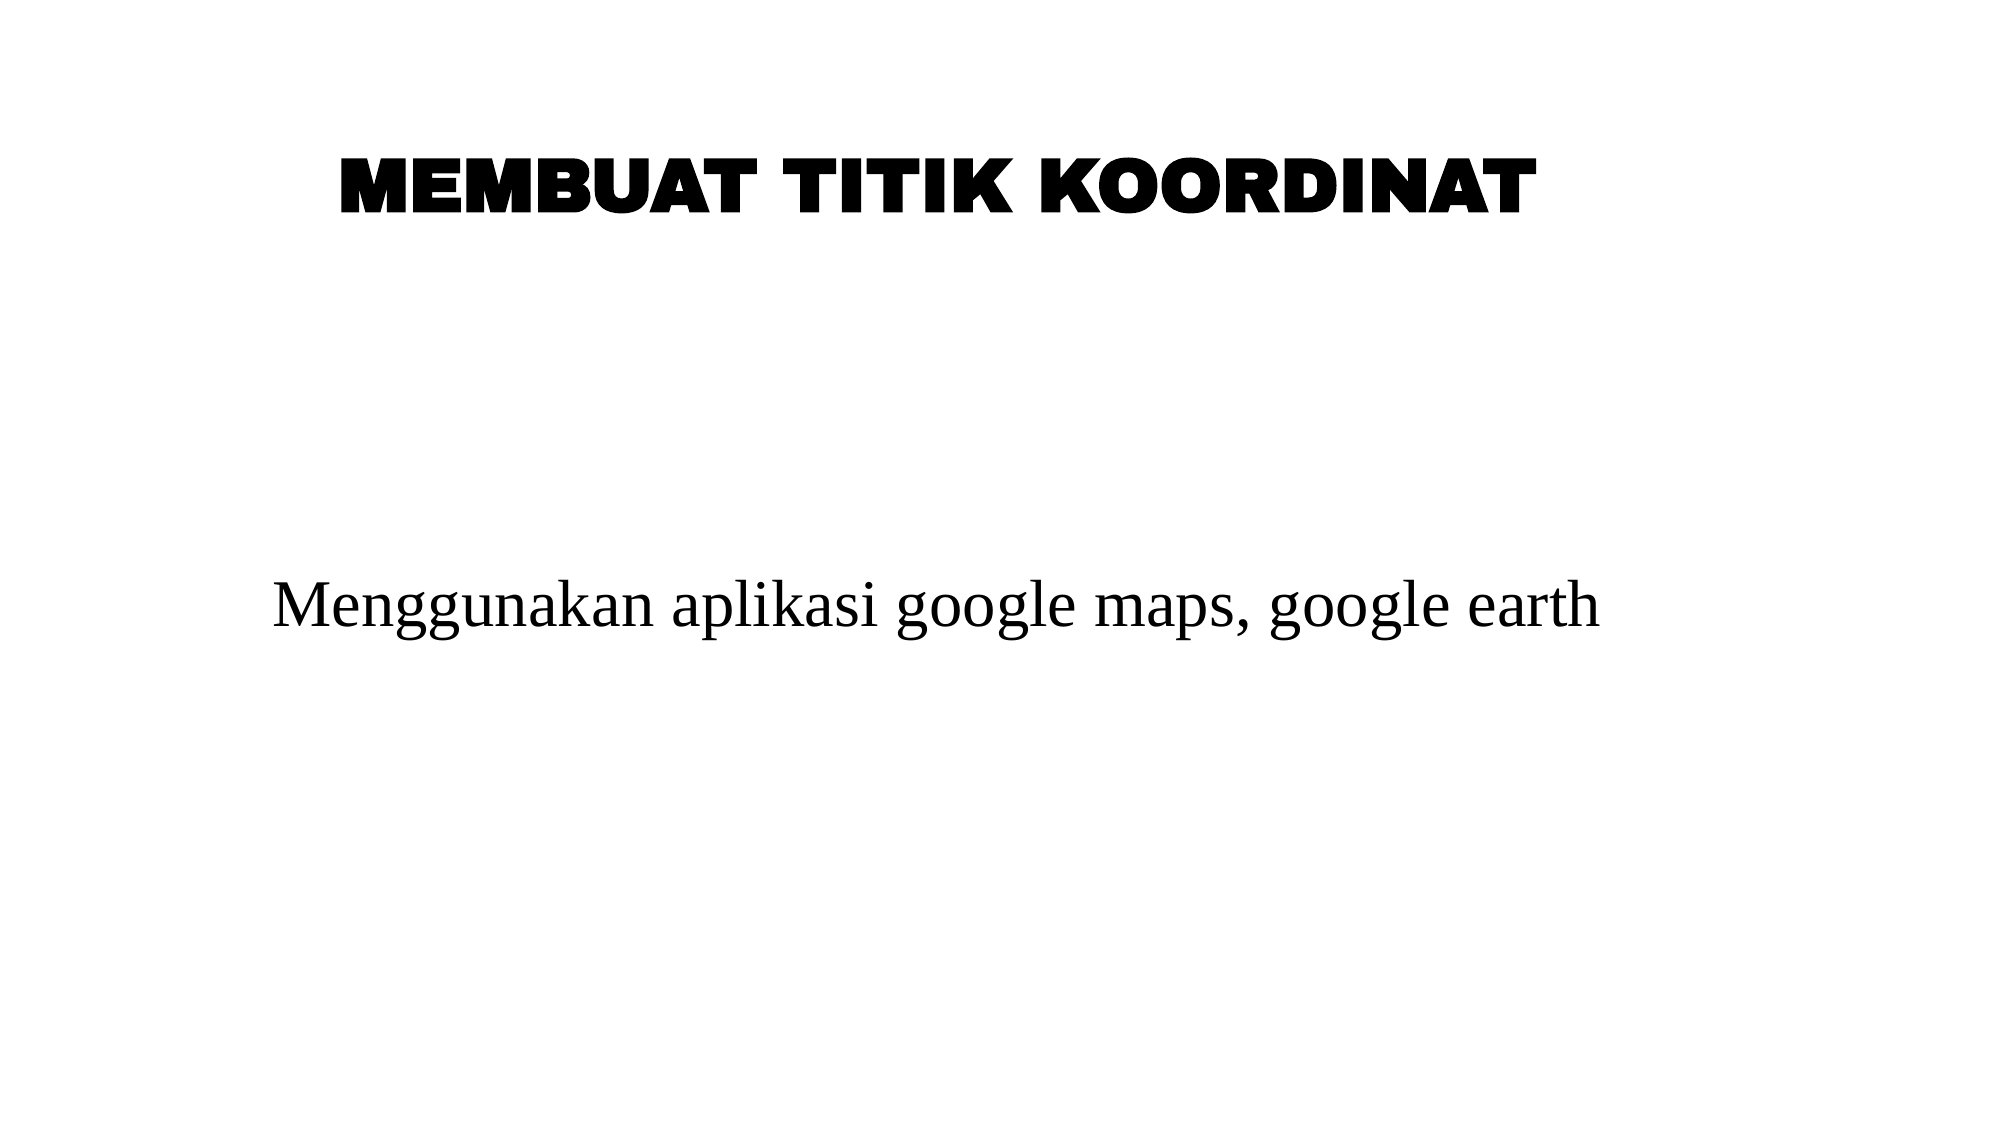

MEMBUAT TITIK KOORDINAT
Menggunakan aplikasi google maps, google earth